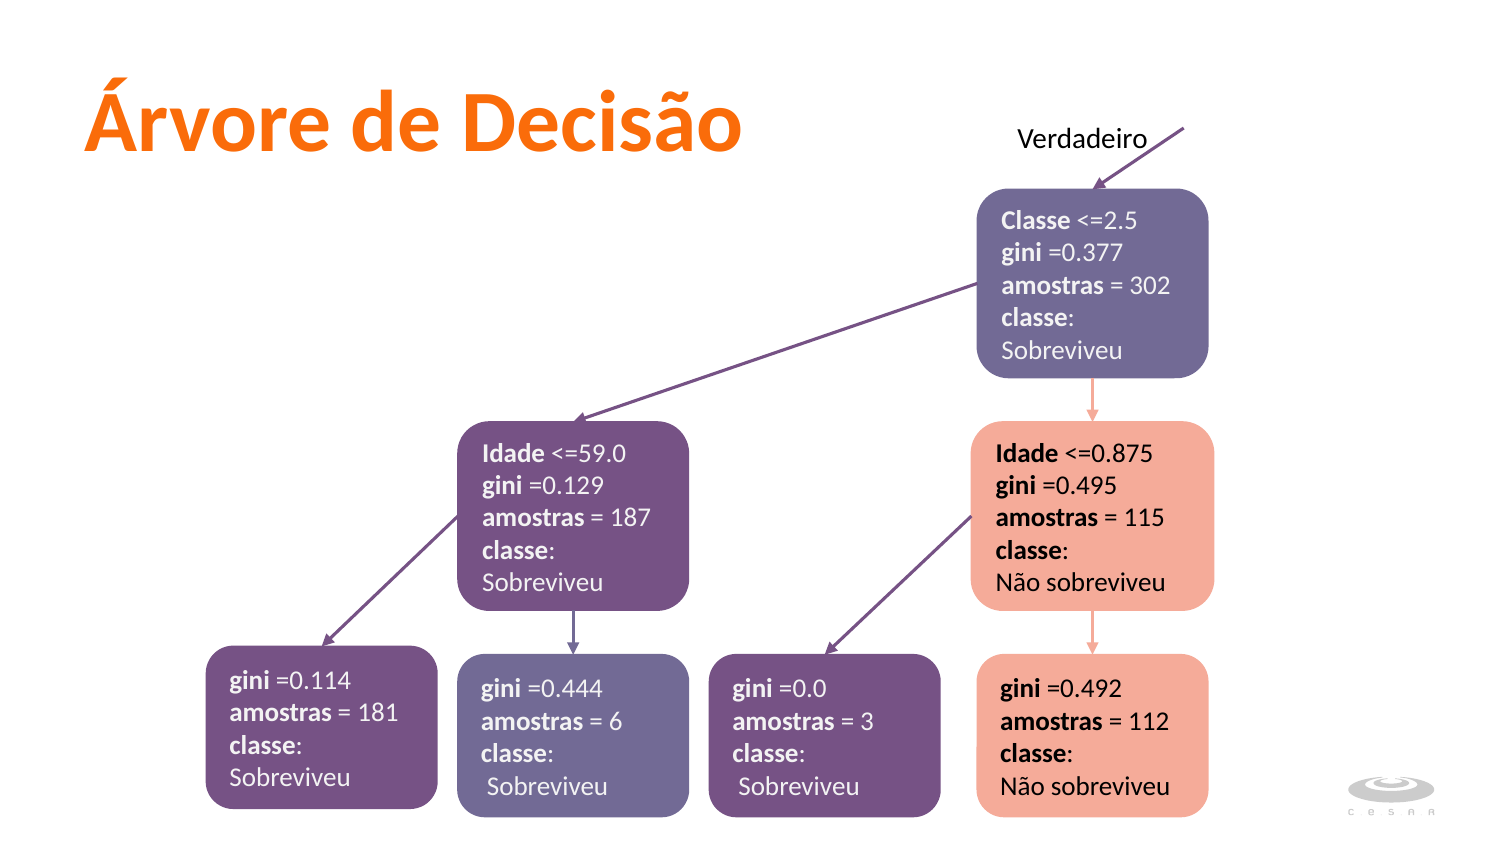

# Árvore de Decisão
Verdadeiro
Classe <=2.5
gini =0.377
amostras = 302
classe:
Sobreviveu
Idade <=59.0
gini =0.129
amostras = 187
classe:
Sobreviveu
Idade <=0.875
gini =0.495
amostras = 115
classe:
Não sobreviveu
gini =0.114
amostras = 181
classe:
Sobreviveu
gini =0.444
amostras = 6
classe:
 Sobreviveu
gini =0.0
amostras = 3
classe:
 Sobreviveu
gini =0.492
amostras = 112
classe:
Não sobreviveu